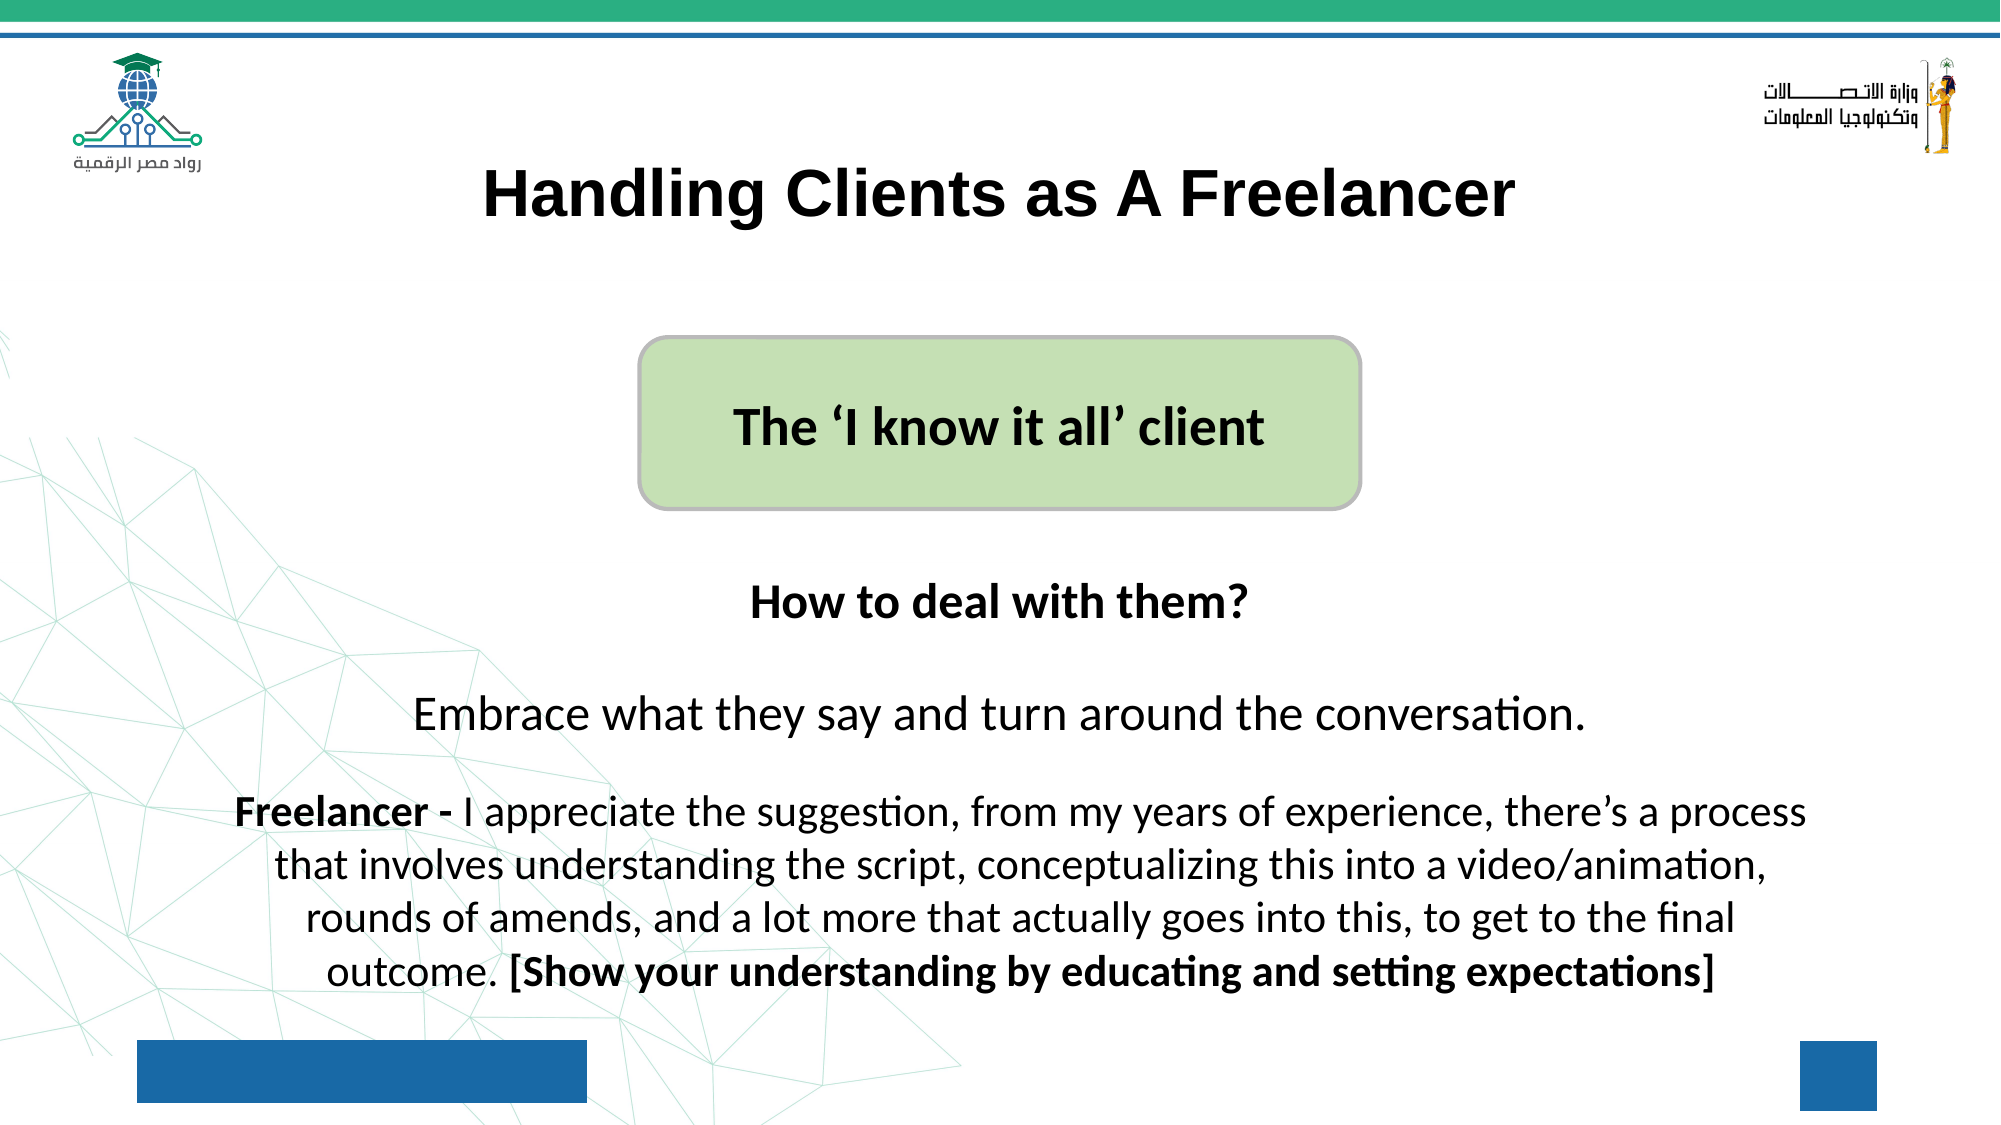

# Handling Clients as A Freelancer
The ‘I know it all’ client
How to deal with them?
Embrace what they say and turn around the conversation.
Freelancer - I appreciate the suggestion, from my years of experience, there’s a process that involves understanding the script, conceptualizing this into a video/animation, rounds of amends, and a lot more that actually goes into this, to get to the final outcome. [Show your understanding by educating and setting expectations]